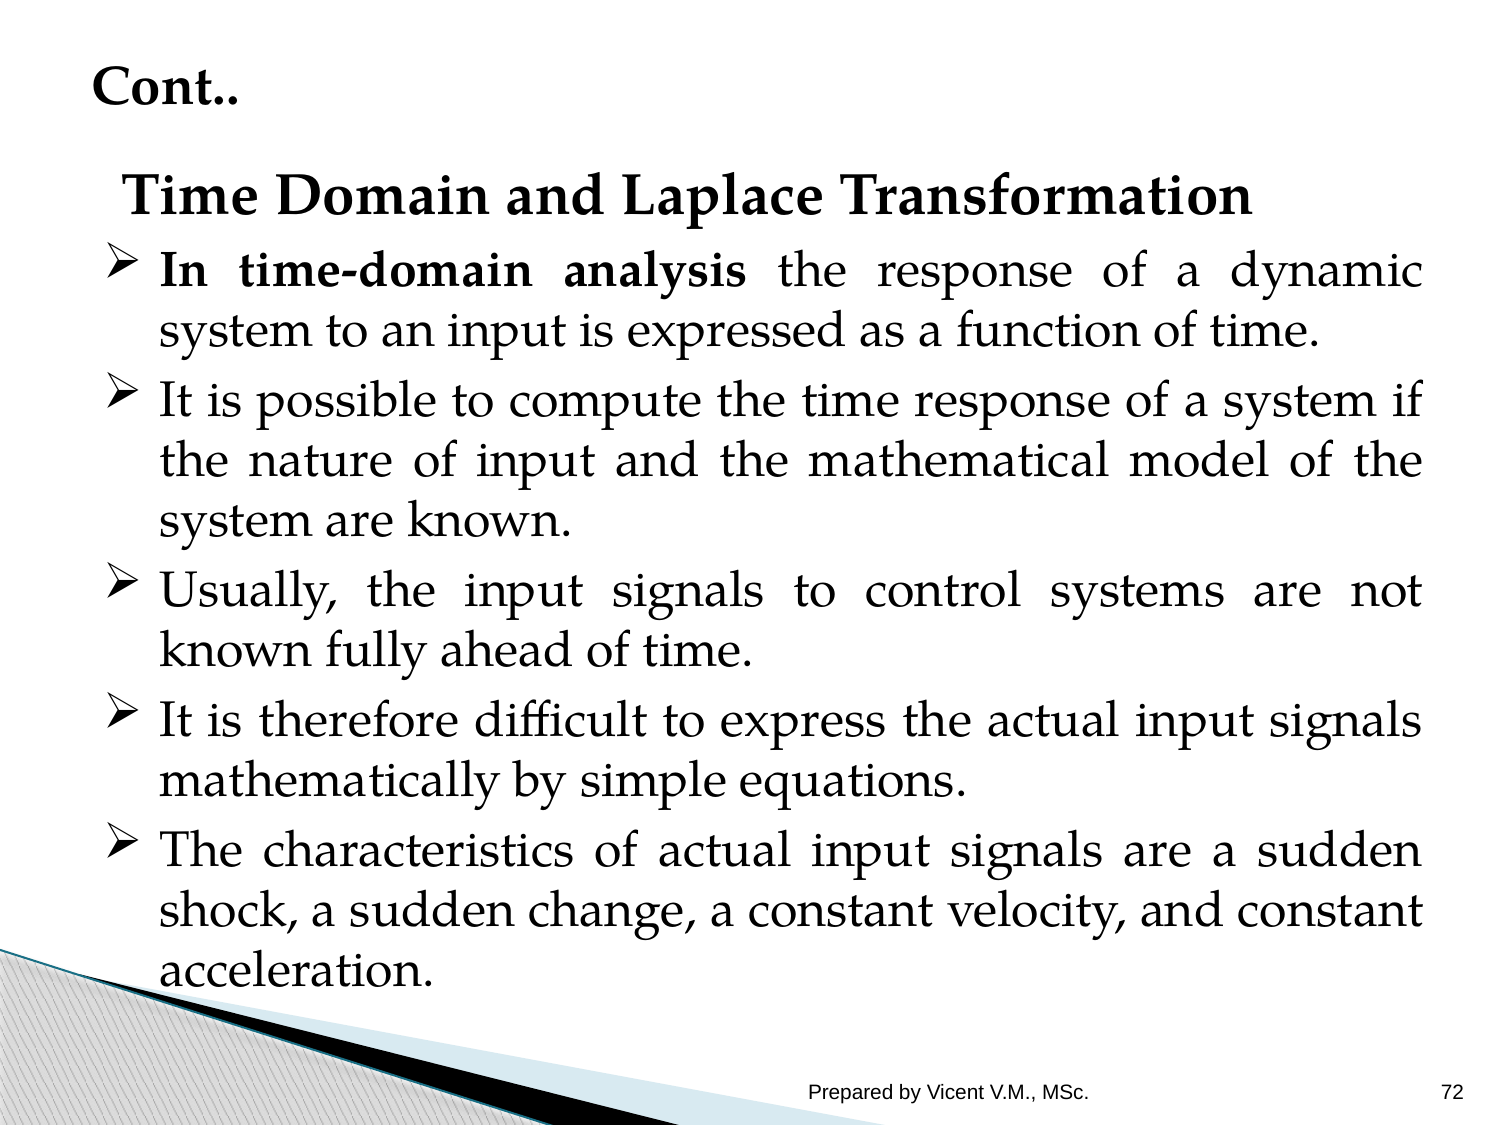

# Cont..
Time Domain and Laplace Transformation
In time-domain analysis the response of a dynamic system to an input is expressed as a function of time.
It is possible to compute the time response of a system if the nature of input and the mathematical model of the system are known.
Usually, the input signals to control systems are not known fully ahead of time.
It is therefore difficult to express the actual input signals mathematically by simple equations.
The characteristics of actual input signals are a sudden shock, a sudden change, a constant velocity, and constant acceleration.
Prepared by Vicent V.M., MSc.
72